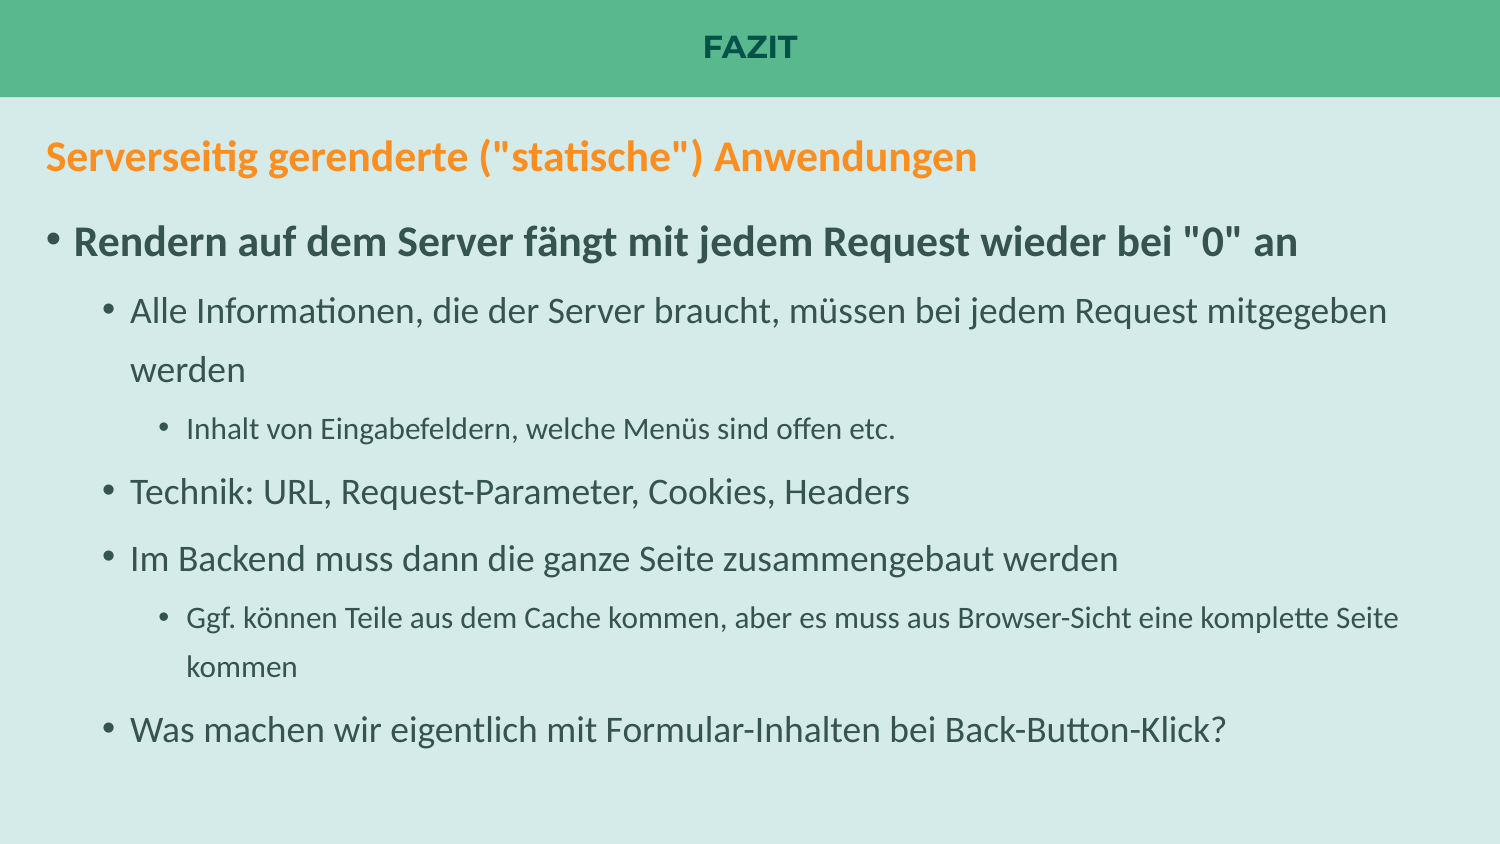

# Fazit
Serverseitig gerenderte ("statische") Anwendungen
Rendern auf dem Server fängt mit jedem Request wieder bei "0" an
Alle Informationen, die der Server braucht, müssen bei jedem Request mitgegeben werden
Inhalt von Eingabefeldern, welche Menüs sind offen etc.
Technik: URL, Request-Parameter, Cookies, Headers
Im Backend muss dann die ganze Seite zusammengebaut werden
Ggf. können Teile aus dem Cache kommen, aber es muss aus Browser-Sicht eine komplette Seite kommen
Was machen wir eigentlich mit Formular-Inhalten bei Back-Button-Klick?